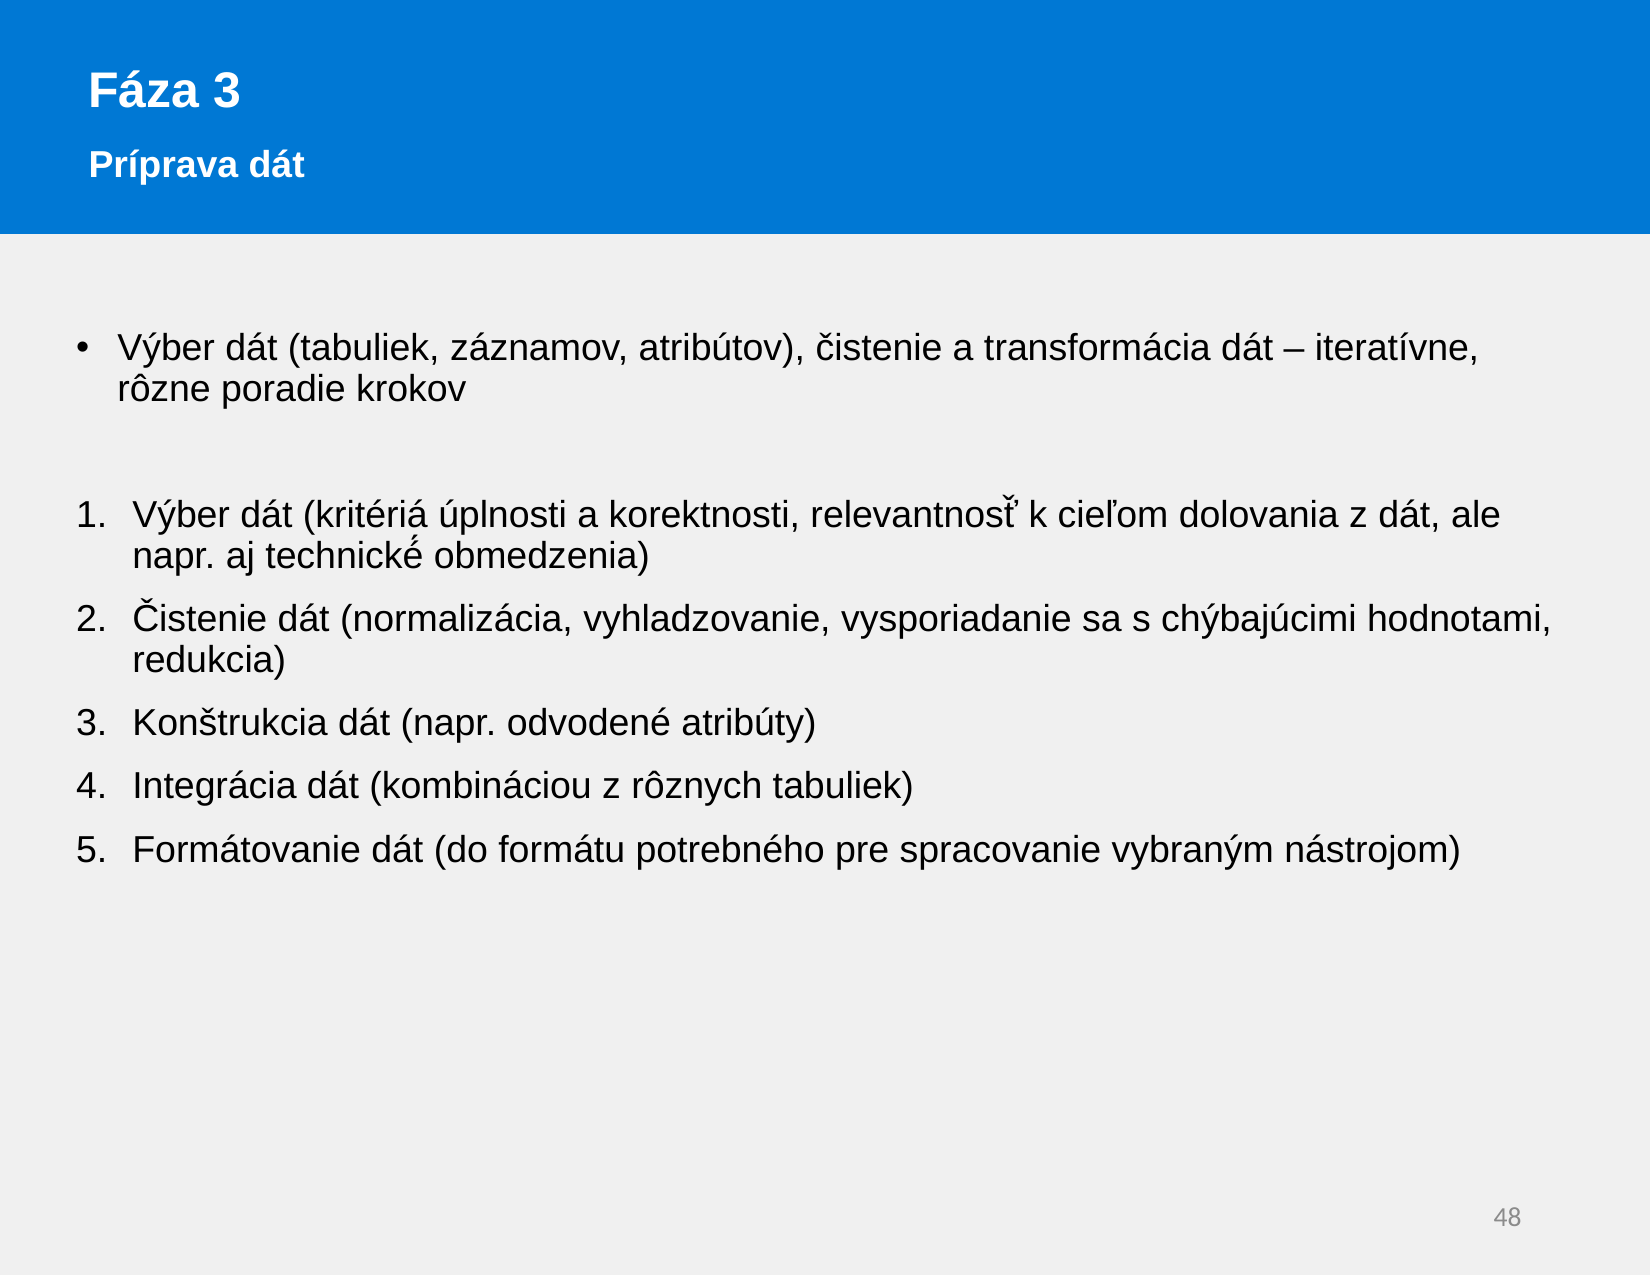

Fáza 3
Príprava dát
Výber dát (tabuliek, záznamov, atribútov), čistenie a transformácia dát – iteratívne, rôzne poradie krokov

Výber dát (kritériá úplnosti a korektnosti, relevantnosť̌ k cieľom dolovania z dát, ale napr. aj technické́ obmedzenia)
Čistenie dát (normalizácia, vyhladzovanie, vysporiadanie sa s chýbajúcimi hodnotami, redukcia)
Konštrukcia dát (napr. odvodené atribúty)
Integrácia dát (kombináciou z rôznych tabuliek)
Formátovanie dát (do formátu potrebného pre spracovanie vybraným nástrojom)

48